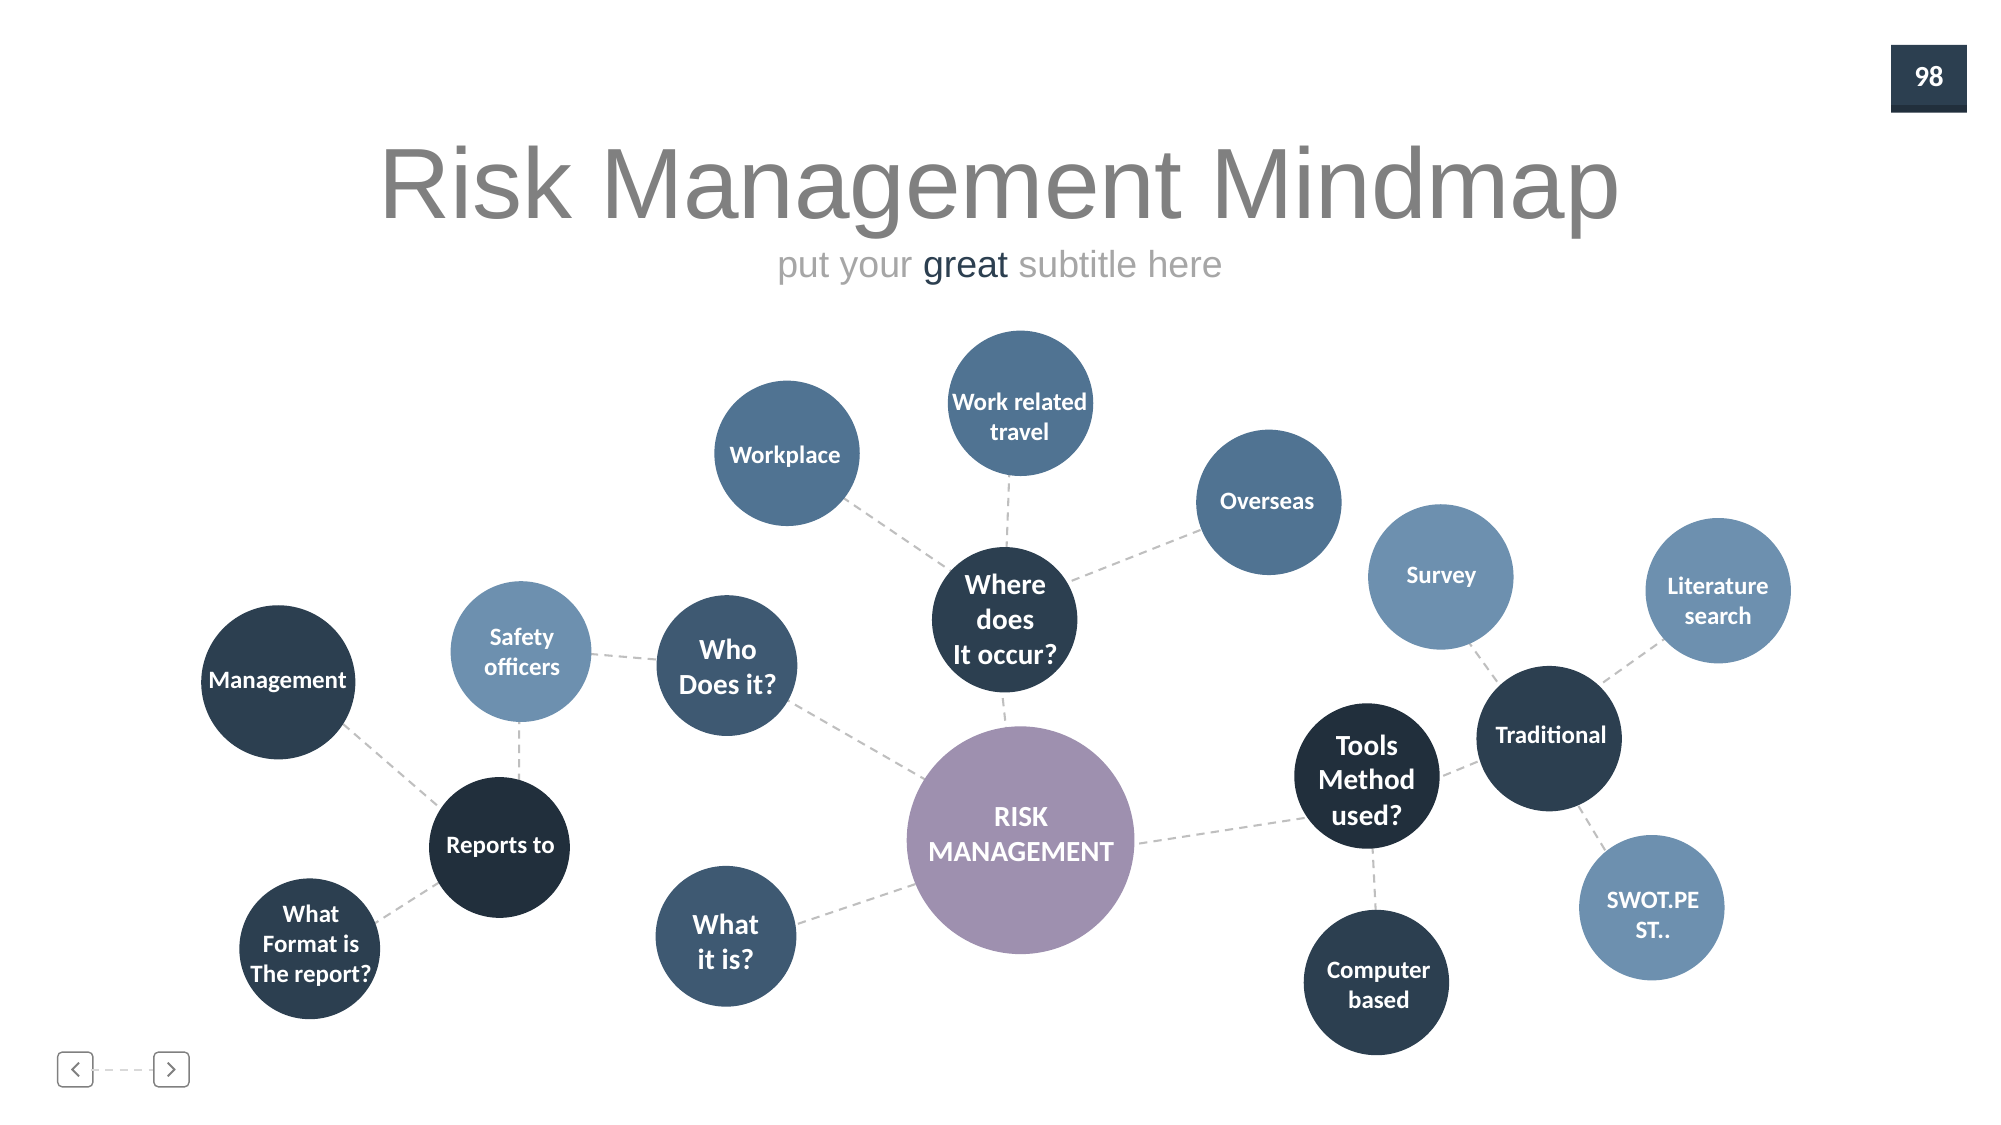

Risk Management Mindmap
put your great subtitle here

Work related
travel

Workplace

Overseas

Survey

Literature
search

Where
does
It occur?

Safety
officers

Who
Does it?

Management

Traditional

Tools
Method
used?

RISK
MANAGEMENT

Reports to

SWOT.PE
ST..

What
it is?

What
Format is
The report?

Computer
based